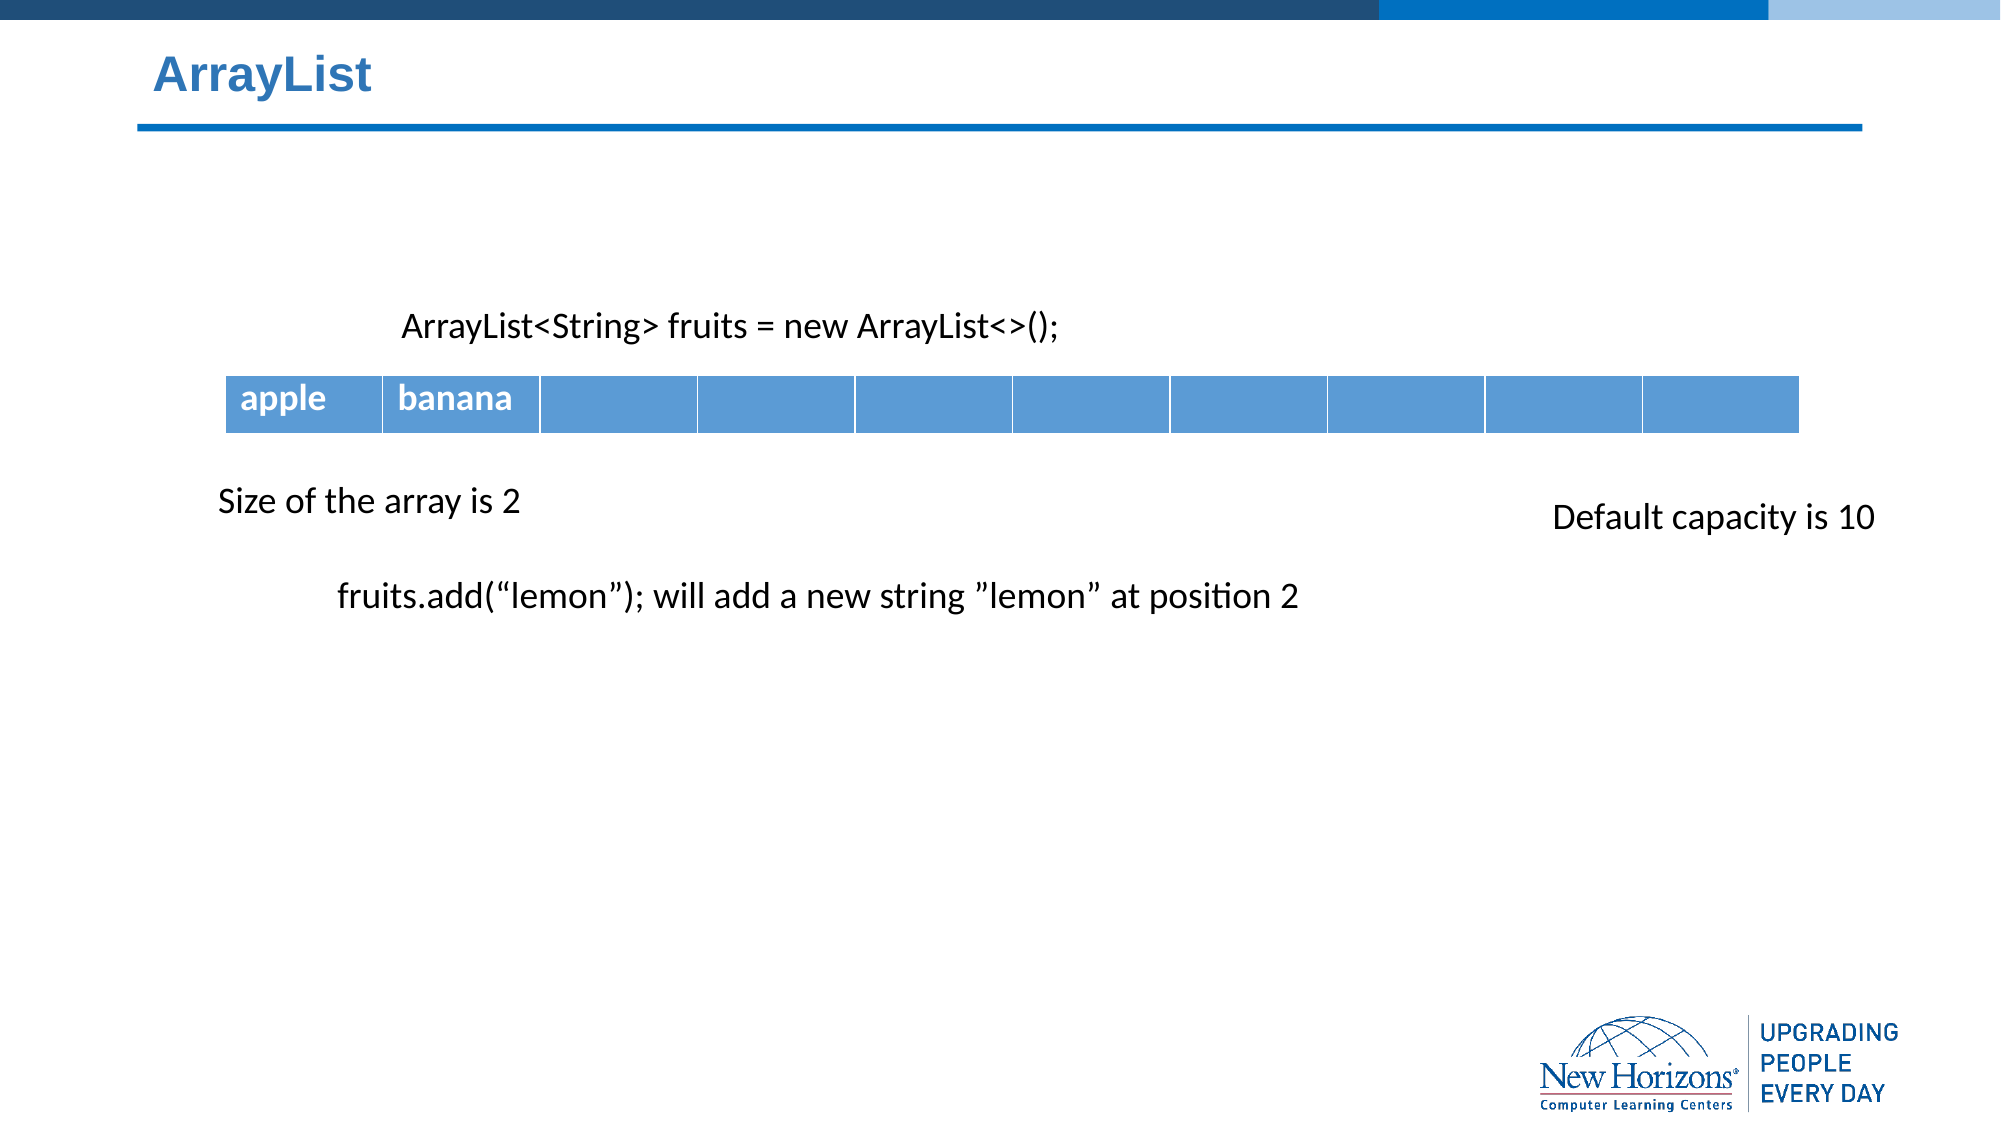

# ArrayList
ArrayList<String> fruits = new ArrayList<>();
| apple | banana |  |  |  |  |  |  |  |  |
| --- | --- | --- | --- | --- | --- | --- | --- | --- | --- |
Size of the array is 2
Default capacity is 10
fruits.add(“lemon”); will add a new string ”lemon” at position 2